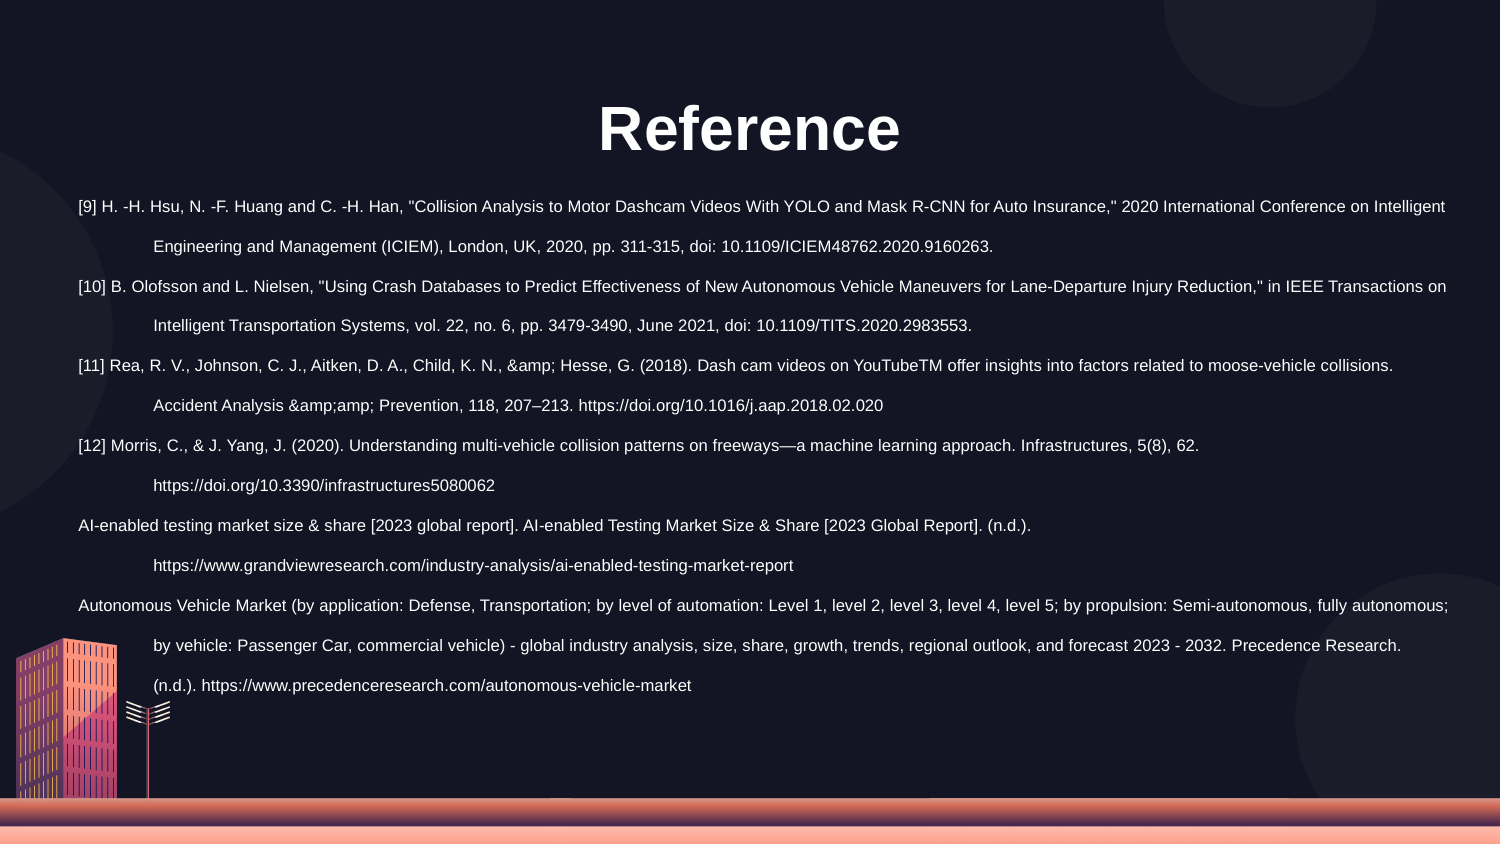

# Reference
[9] H. -H. Hsu, N. -F. Huang and C. -H. Han, "Collision Analysis to Motor Dashcam Videos With YOLO and Mask R-CNN for Auto Insurance," 2020 International Conference on Intelligent Engineering and Management (ICIEM), London, UK, 2020, pp. 311-315, doi: 10.1109/ICIEM48762.2020.9160263.
[10] B. Olofsson and L. Nielsen, "Using Crash Databases to Predict Effectiveness of New Autonomous Vehicle Maneuvers for Lane-Departure Injury Reduction," in IEEE Transactions on Intelligent Transportation Systems, vol. 22, no. 6, pp. 3479-3490, June 2021, doi: 10.1109/TITS.2020.2983553.
[11] Rea, R. V., Johnson, C. J., Aitken, D. A., Child, K. N., &amp; Hesse, G. (2018). Dash cam videos on YouTubeTM offer insights into factors related to moose-vehicle collisions. Accident Analysis &amp;amp; Prevention, 118, 207–213. https://doi.org/10.1016/j.aap.2018.02.020
[12] Morris, C., & J. Yang, J. (2020). Understanding multi-vehicle collision patterns on freeways—a machine learning approach. Infrastructures, 5(8), 62. https://doi.org/10.3390/infrastructures5080062
AI-enabled testing market size & share [2023 global report]. AI-enabled Testing Market Size & Share [2023 Global Report]. (n.d.). https://www.grandviewresearch.com/industry-analysis/ai-enabled-testing-market-report
Autonomous Vehicle Market (by application: Defense, Transportation; by level of automation: Level 1, level 2, level 3, level 4, level 5; by propulsion: Semi-autonomous, fully autonomous; by vehicle: Passenger Car, commercial vehicle) - global industry analysis, size, share, growth, trends, regional outlook, and forecast 2023 - 2032. Precedence Research. (n.d.). https://www.precedenceresearch.com/autonomous-vehicle-market